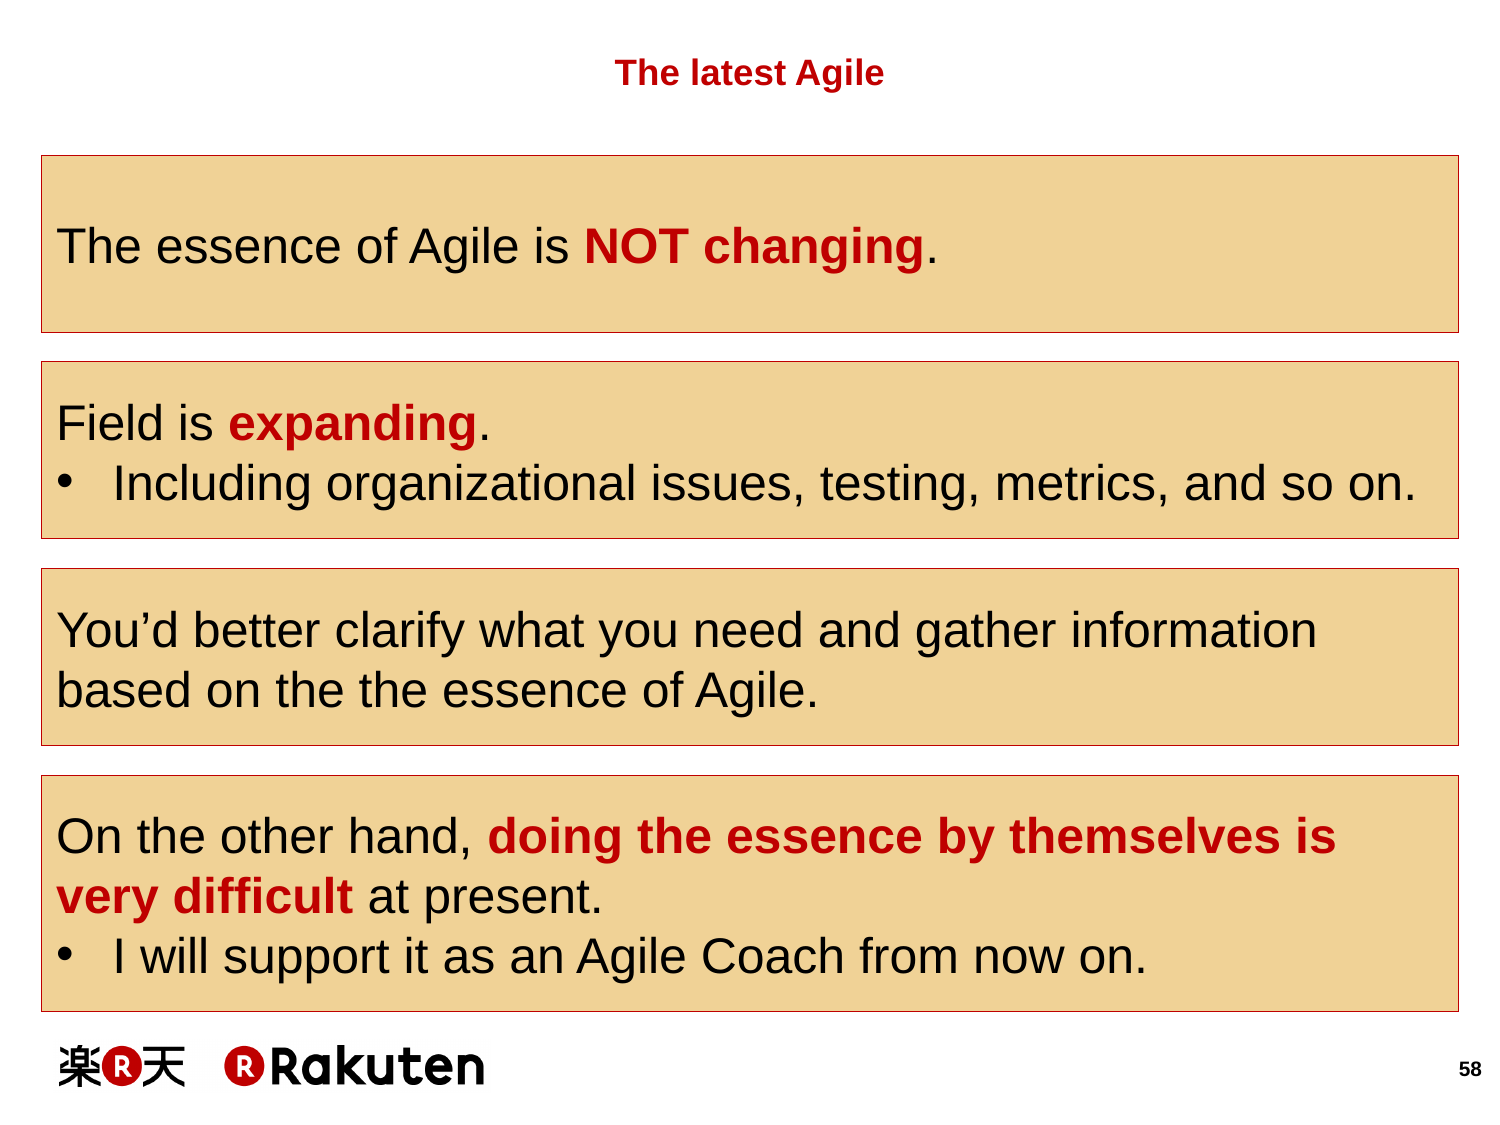

# The latest Agile
The essence of Agile is NOT changing.
Field is expanding.
Including organizational issues, testing, metrics, and so on.
You’d better clarify what you need and gather information
based on the the essence of Agile.
On the other hand, doing the essence by themselves is very difficult at present.
I will support it as an Agile Coach from now on.